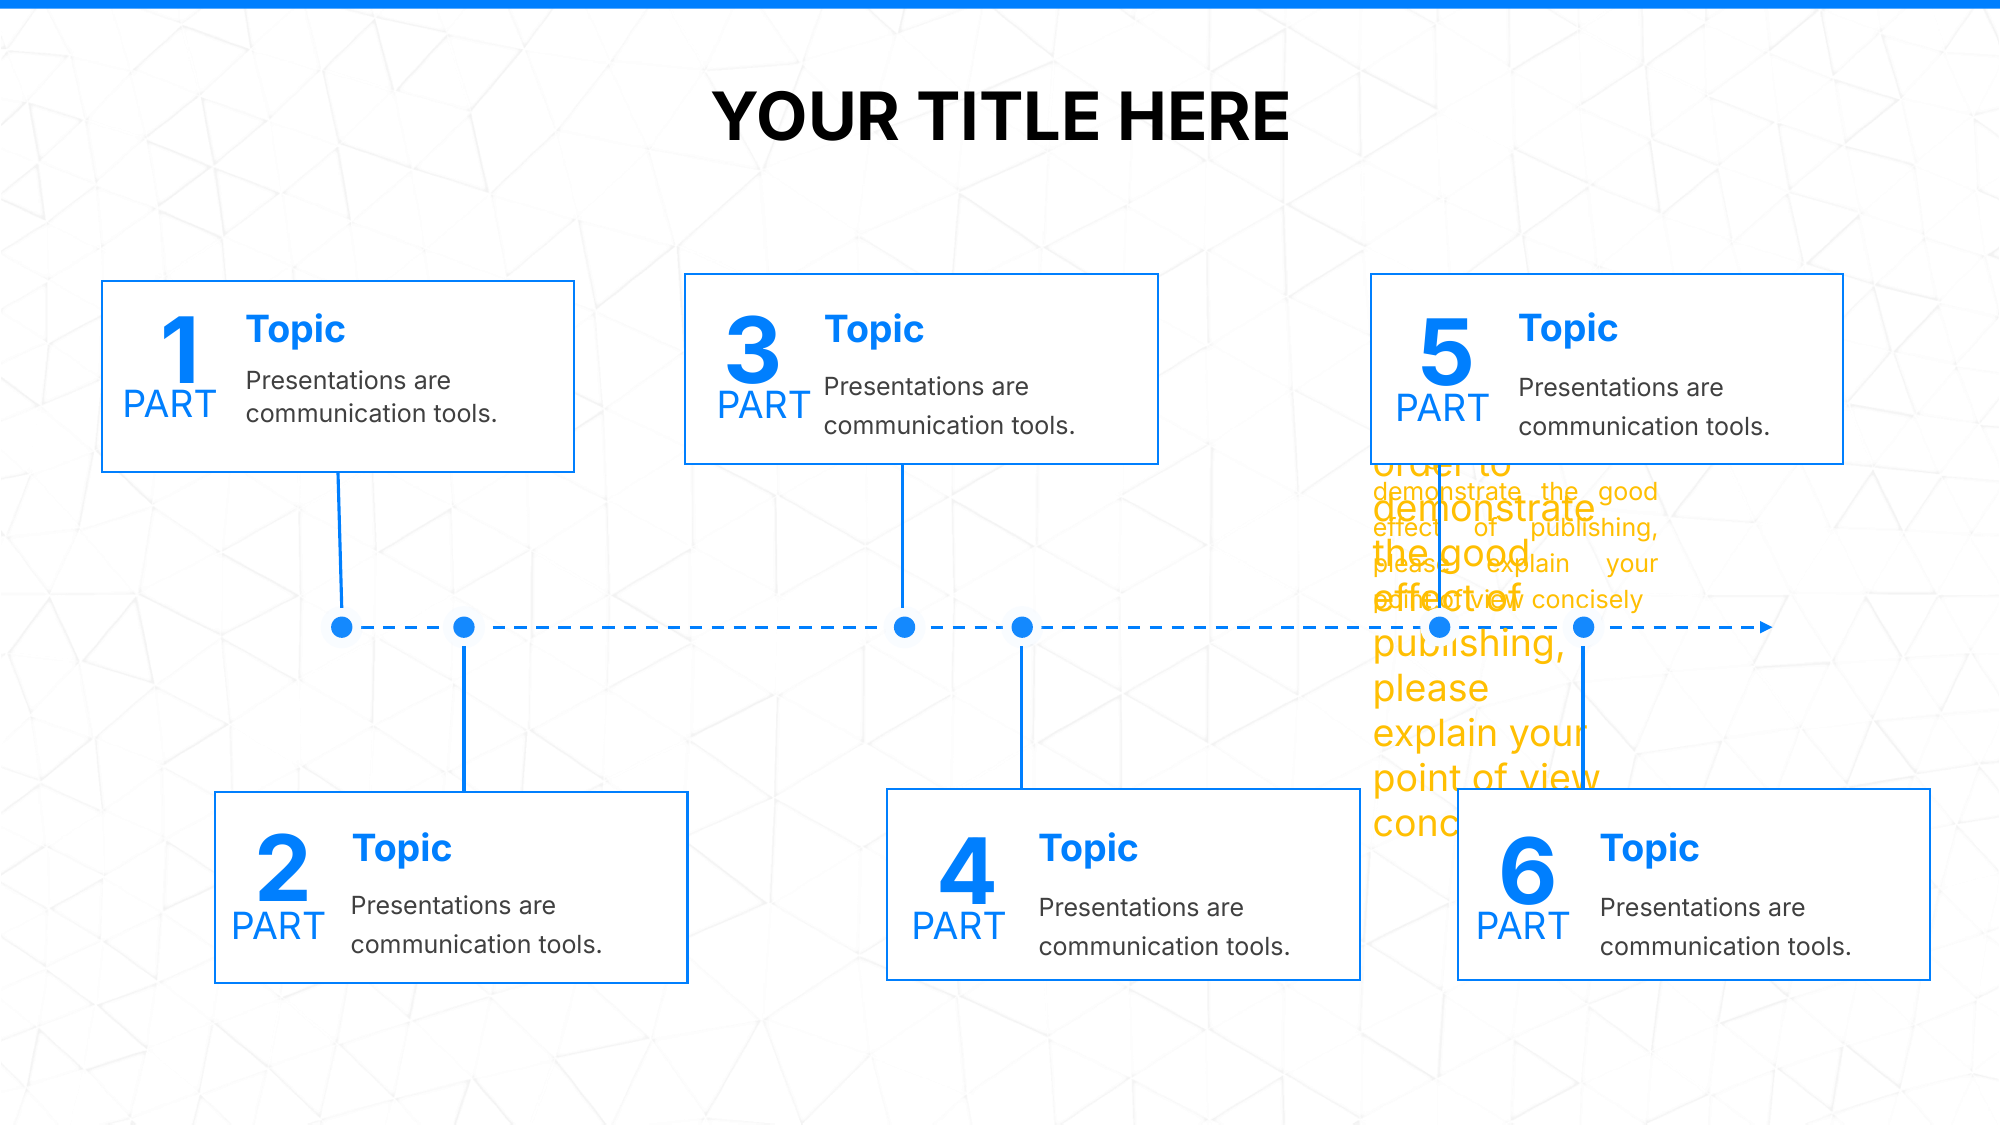

YOUR TITLE HERE

1
3
5
Words are your thoughts In order to demonstrate the good effect of publishing, please explain your point of view concisely
Topic
Topic
Topic
Presentations are communication tools.
Presentations are communication tools.
please enter your title
Words are your thoughts In order to demonstrate the good effect of publishing, please explain your point of view concisely
Presentations are communication tools.
PART
PART
PART

2
4
6
Topic
Topic
Topic
Presentations are communication tools.
Presentations are communication tools.
Presentations are communication tools.
PART

PART

PART